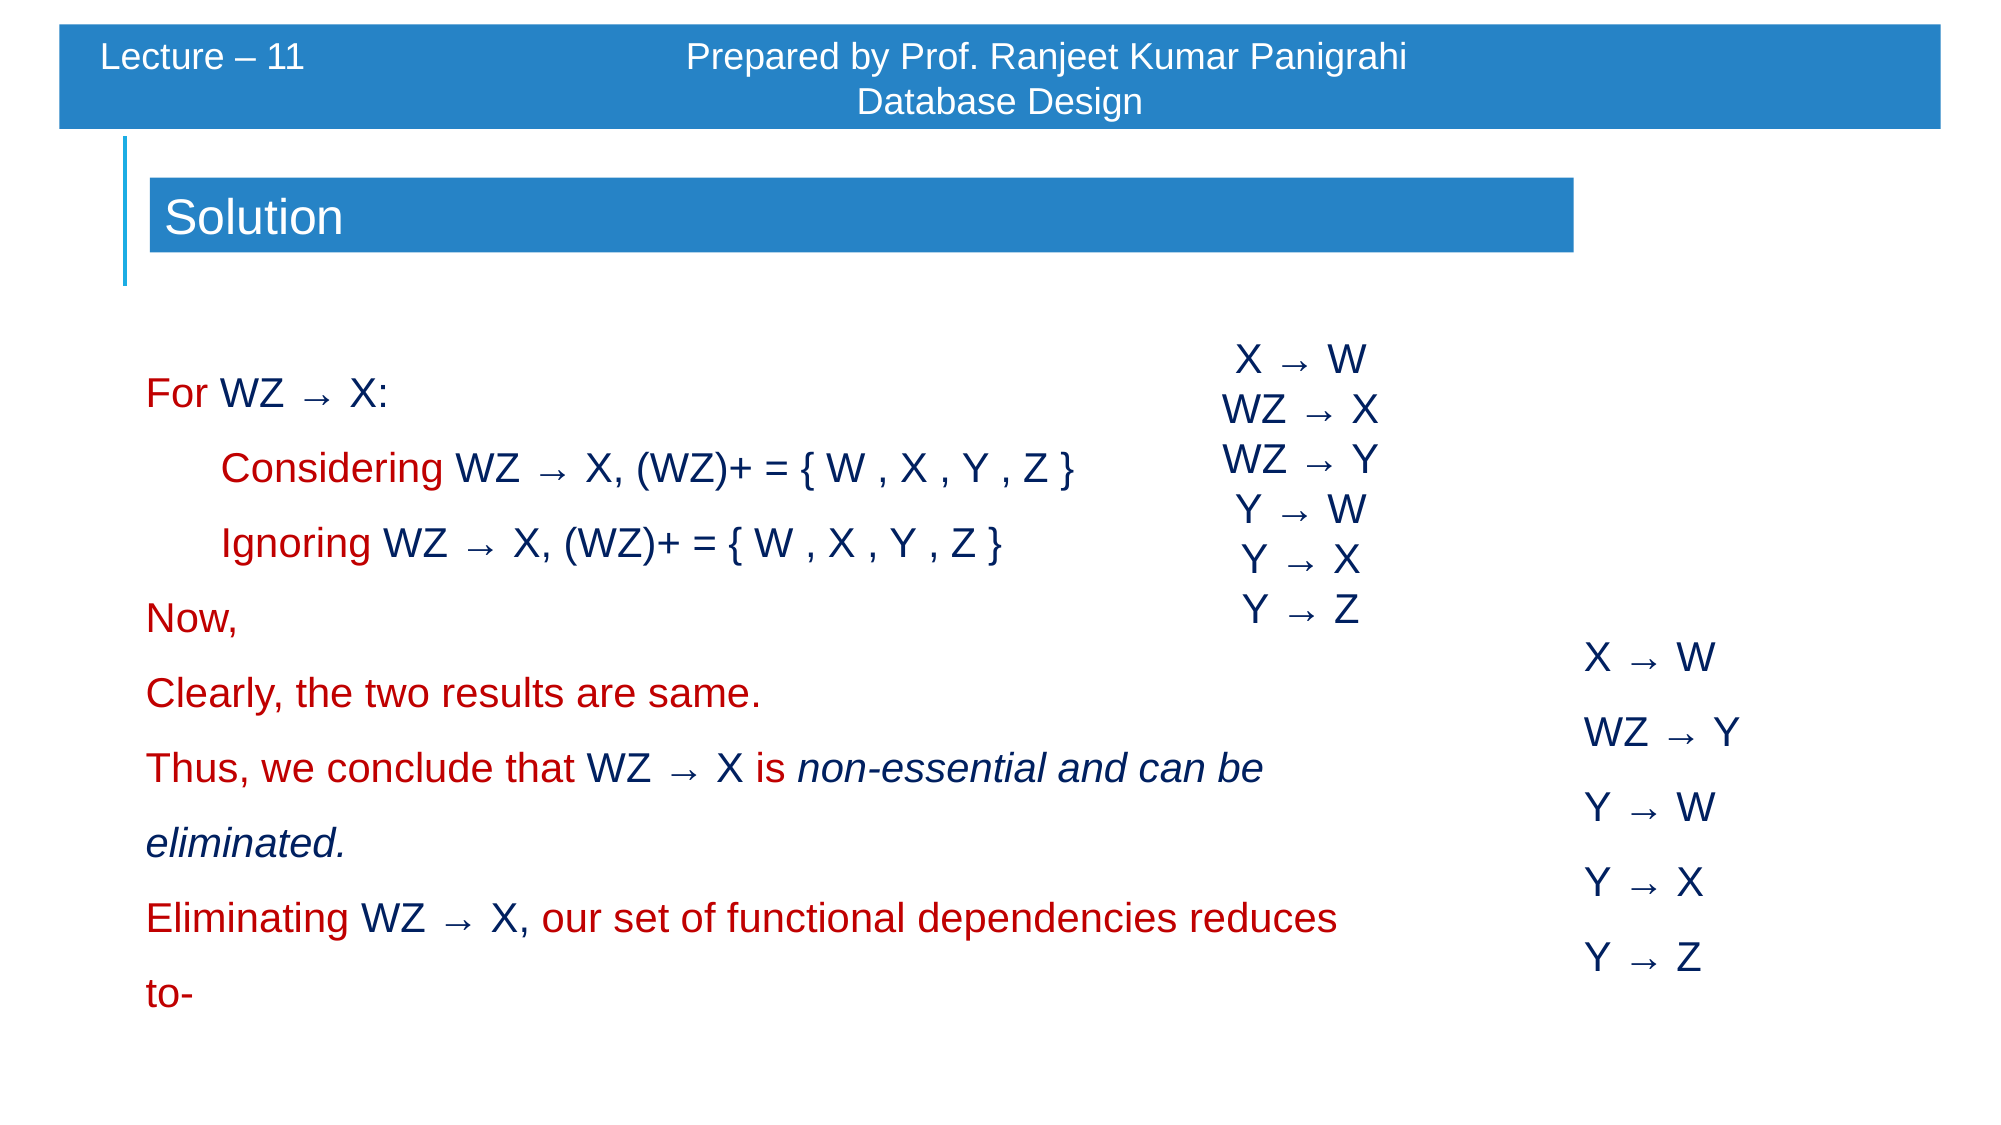

Lecture – 11 		             Prepared by Prof. Ranjeet Kumar Panigrahi				Database Design
Solution

X → W
WZ → X
WZ → Y
Y → W
Y → X
Y → Z

For WZ → X:
Considering WZ → X, (WZ)+ = { W , X , Y , Z }
Ignoring WZ → X, (WZ)+ = { W , X , Y , Z }
Now,
Clearly, the two results are same.
Thus, we conclude that WZ → X is non-essential and can be eliminated.
Eliminating WZ → X, our set of functional dependencies reduces to-

Now, we will consider this reduced set in further checks.
X → W
WZ → Y
Y → W
Y → X
Y → Z